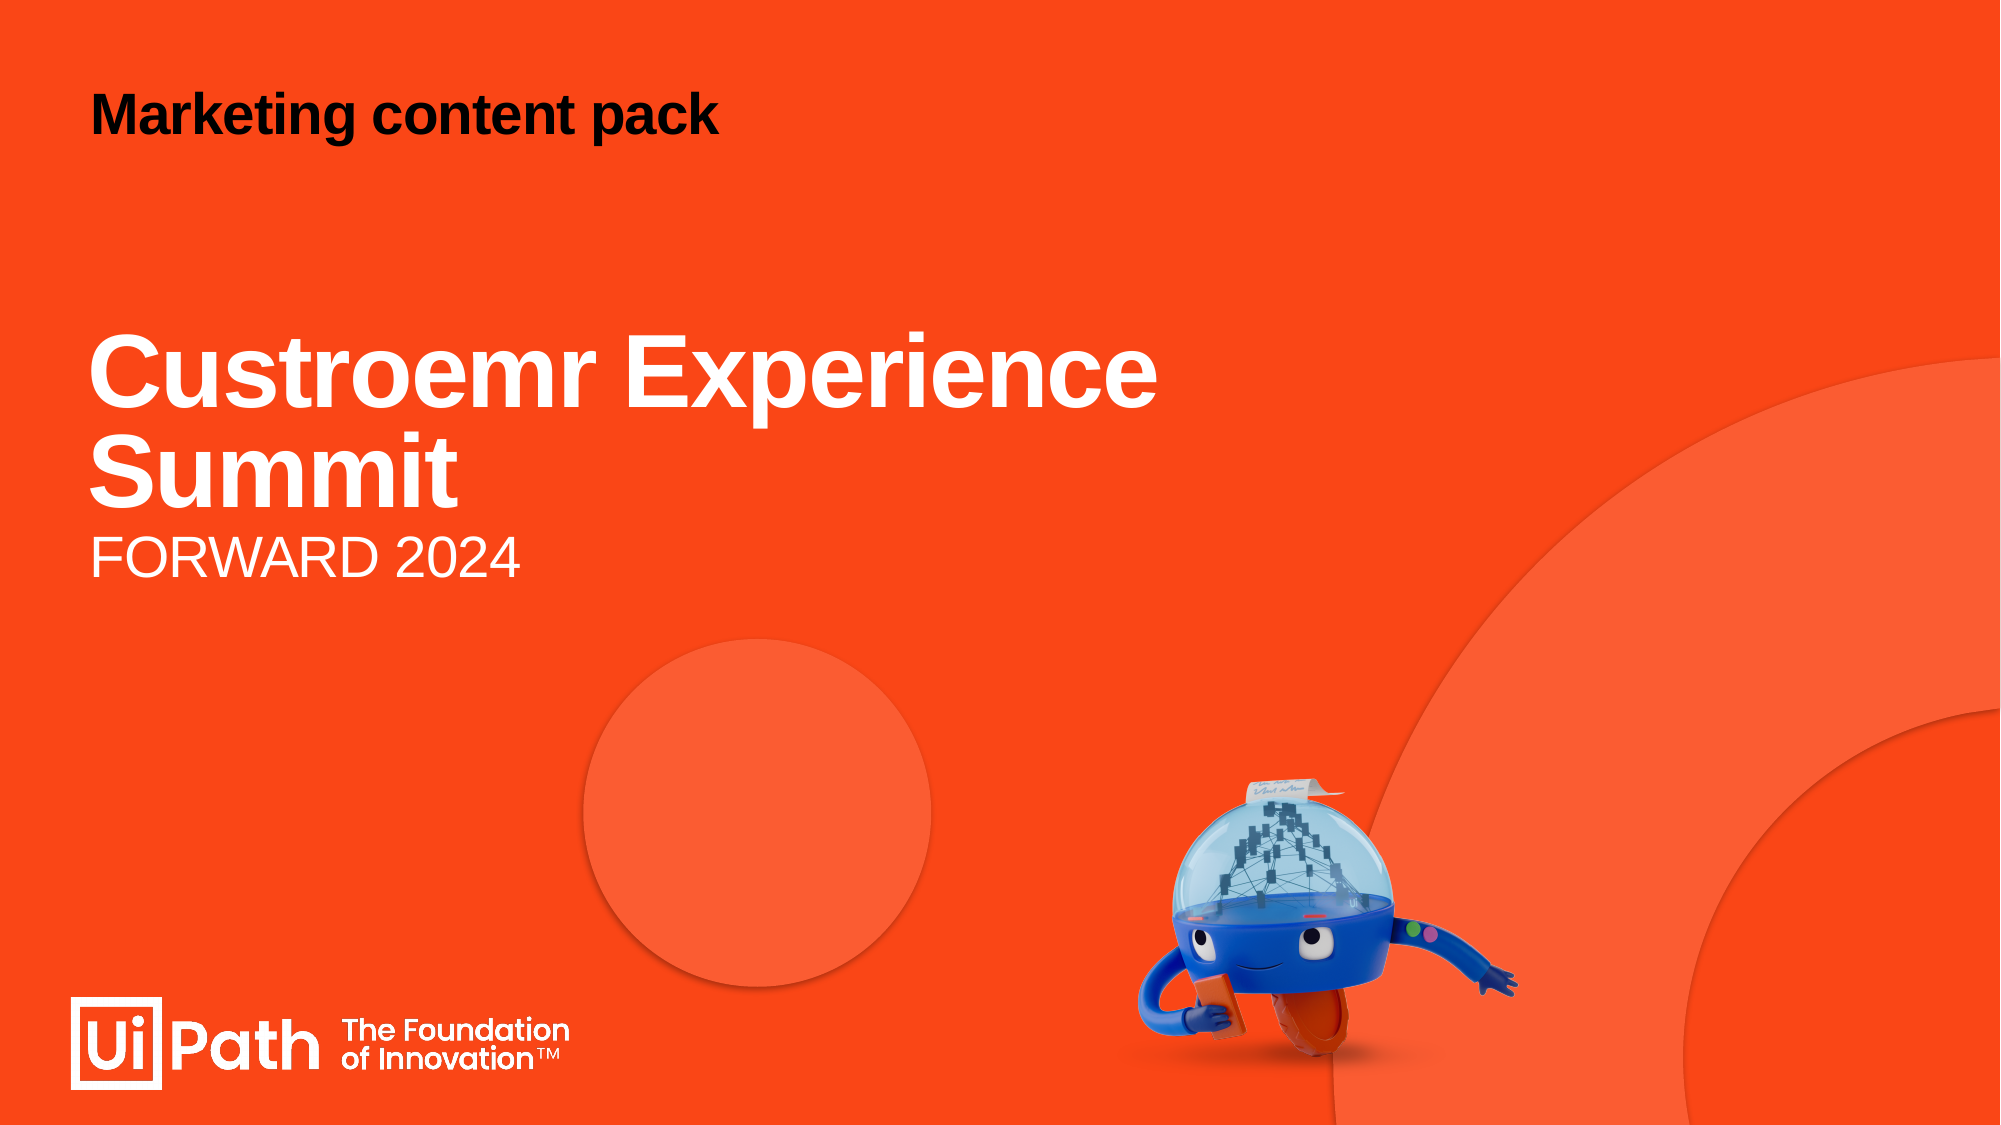

Marketing content pack
# Custroemr Experience Summit
FORWARD 2024